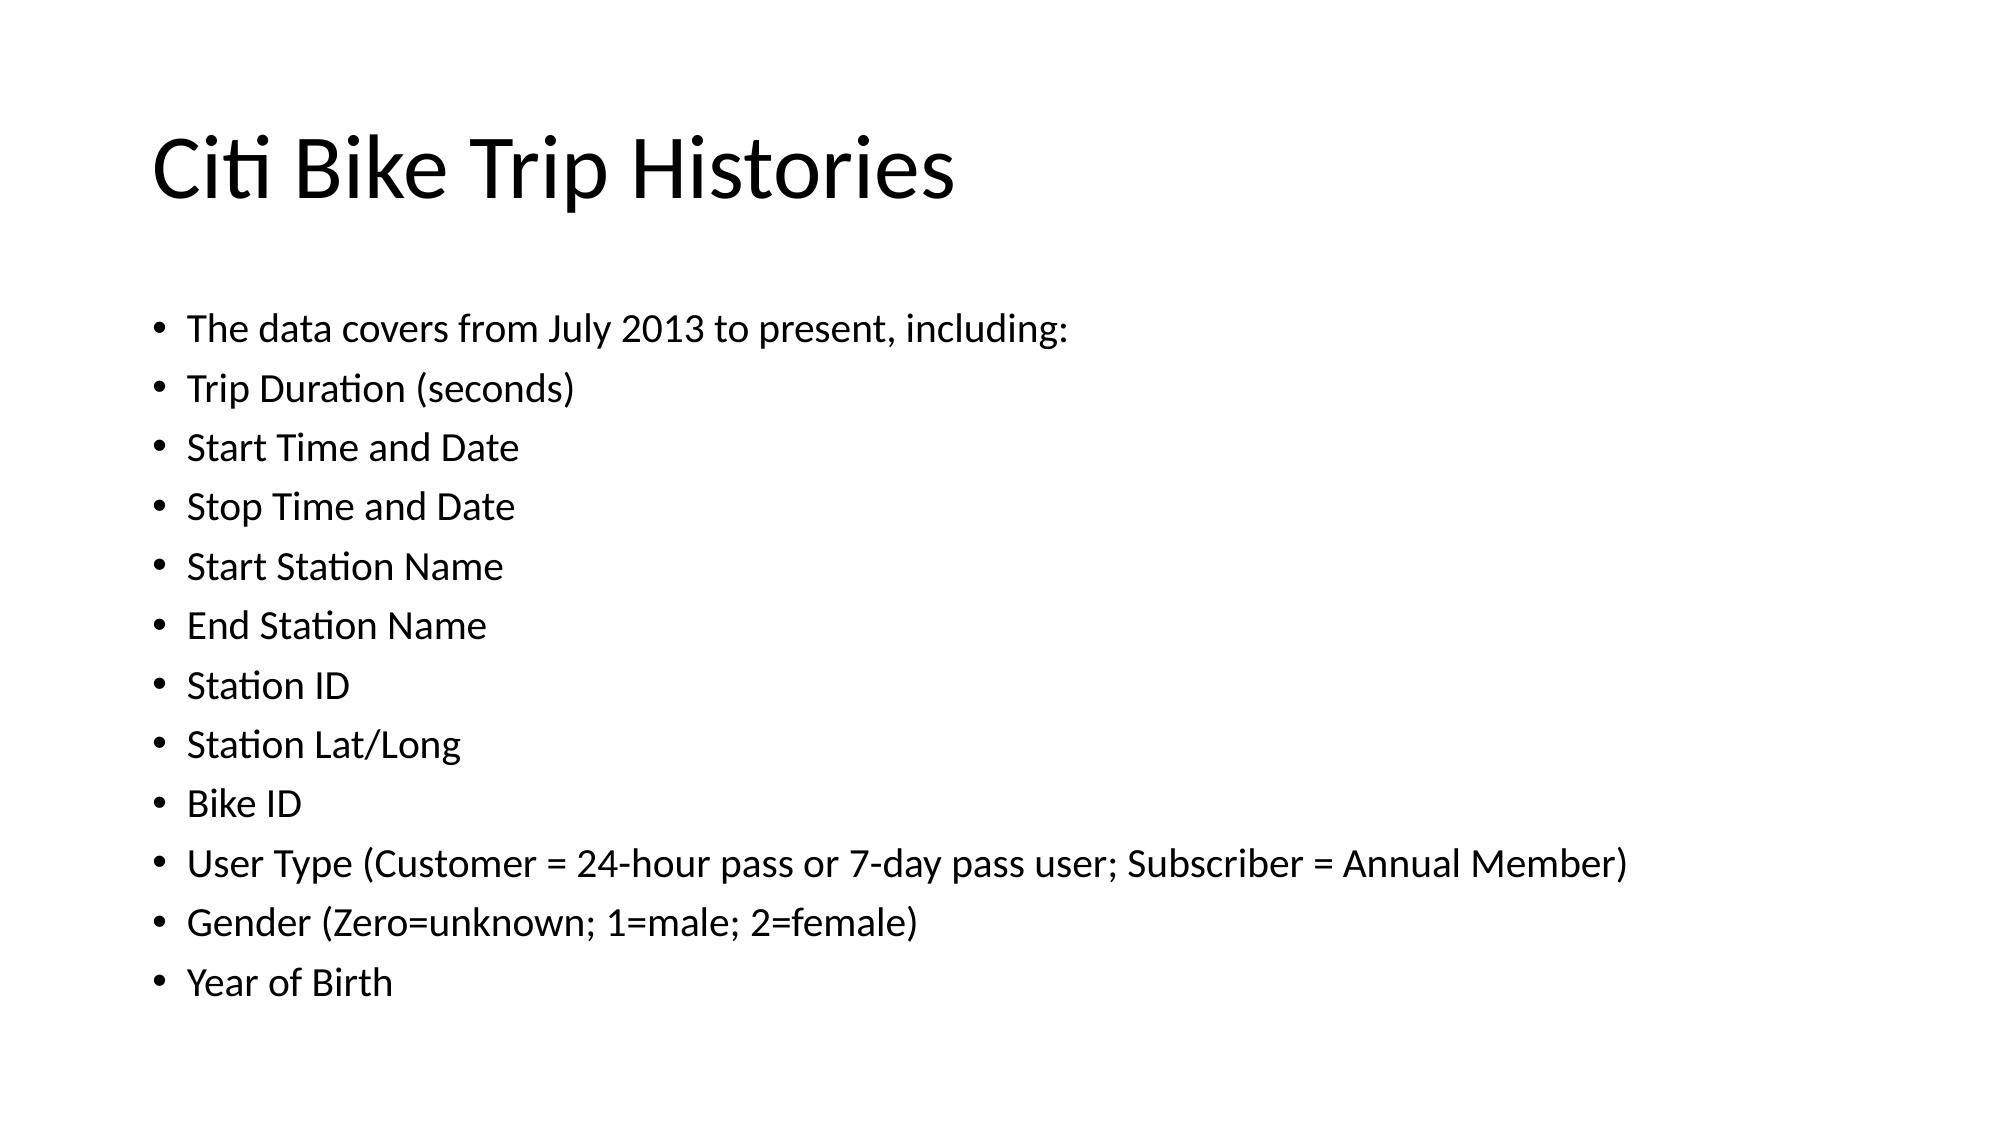

# Citi Bike Trip Histories
The data covers from July 2013 to present, including:
Trip Duration (seconds)
Start Time and Date
Stop Time and Date
Start Station Name
End Station Name
Station ID
Station Lat/Long
Bike ID
User Type (Customer = 24-hour pass or 7-day pass user; Subscriber = Annual Member)
Gender (Zero=unknown; 1=male; 2=female)
Year of Birth